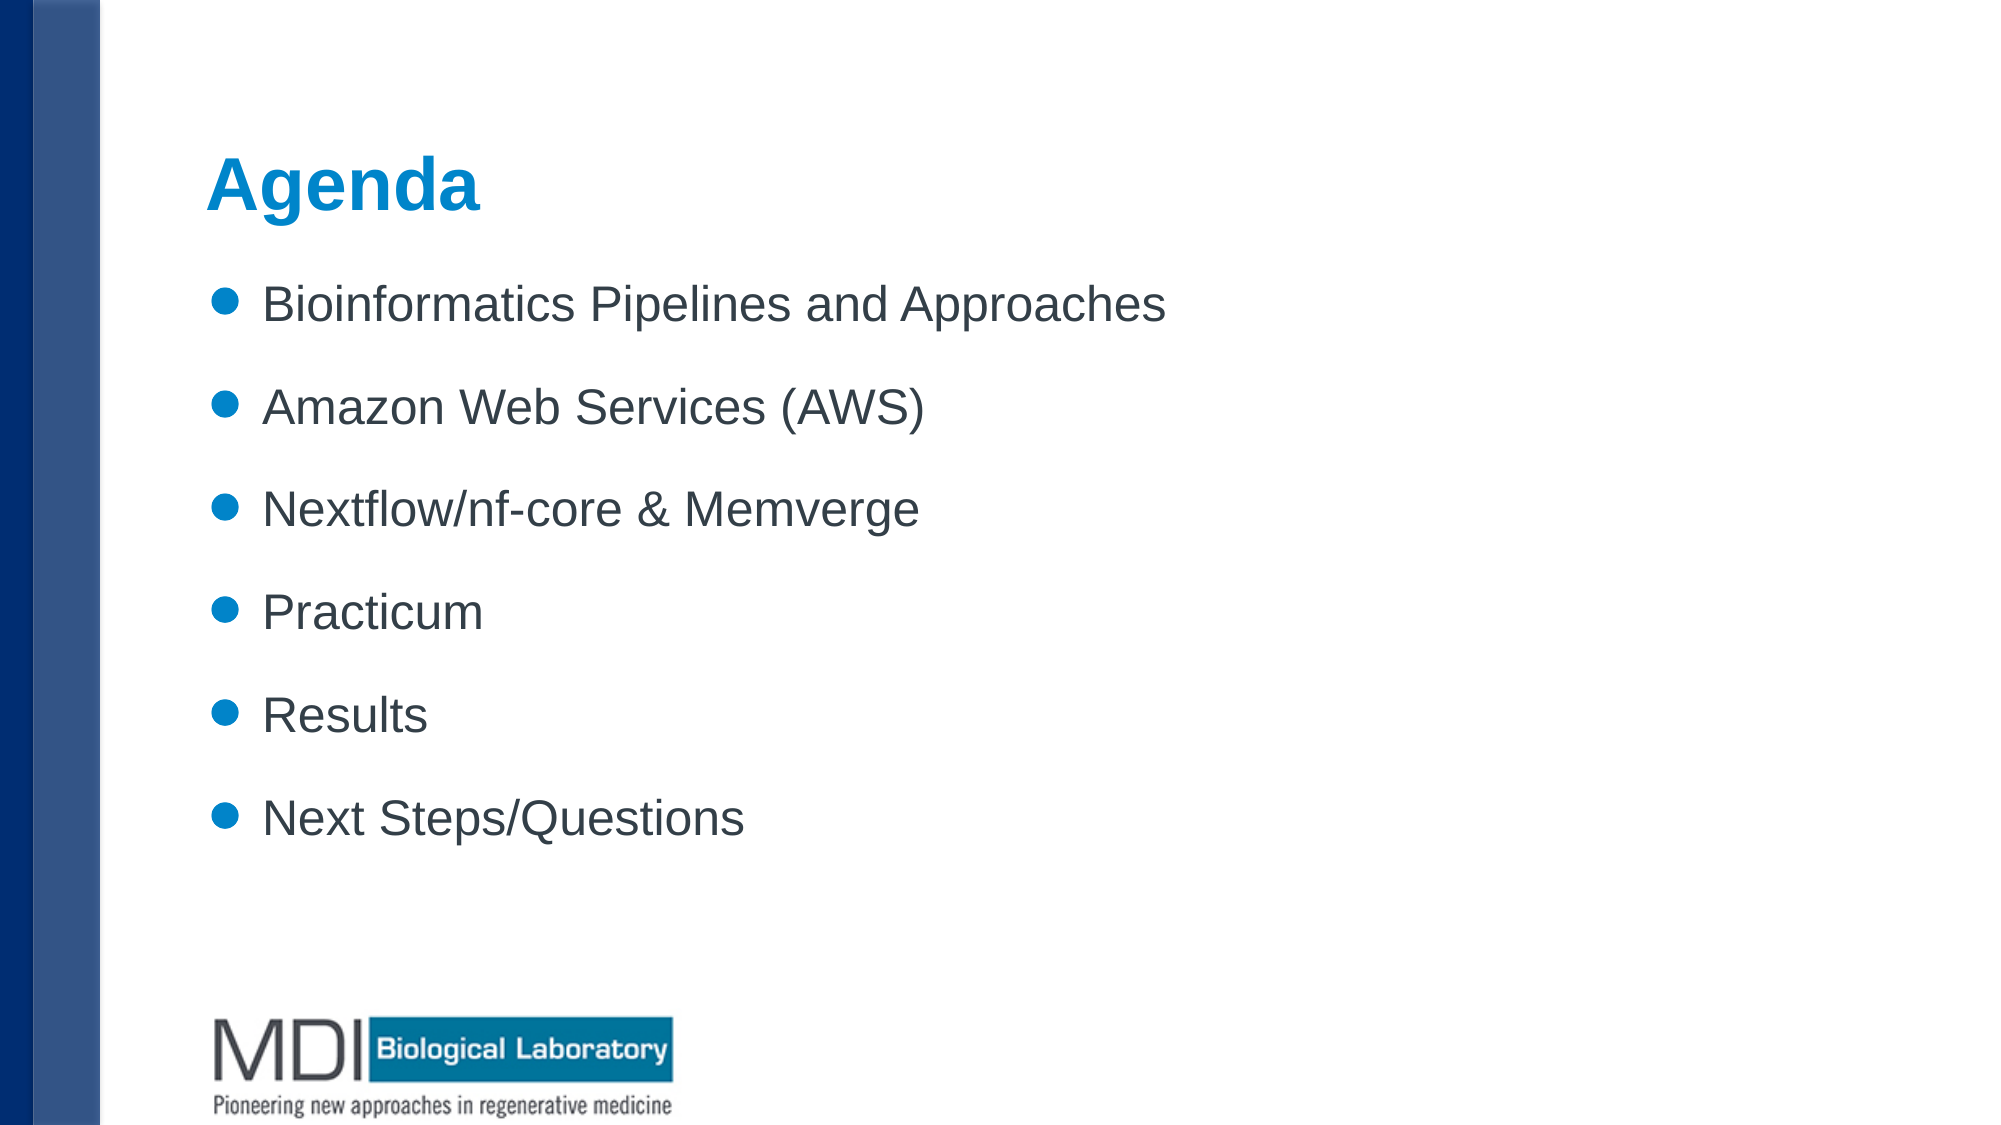

# Agenda
Bioinformatics Pipelines and Approaches
Amazon Web Services (AWS)
Nextflow/nf-core & Memverge
Practicum
Results
Next Steps/Questions